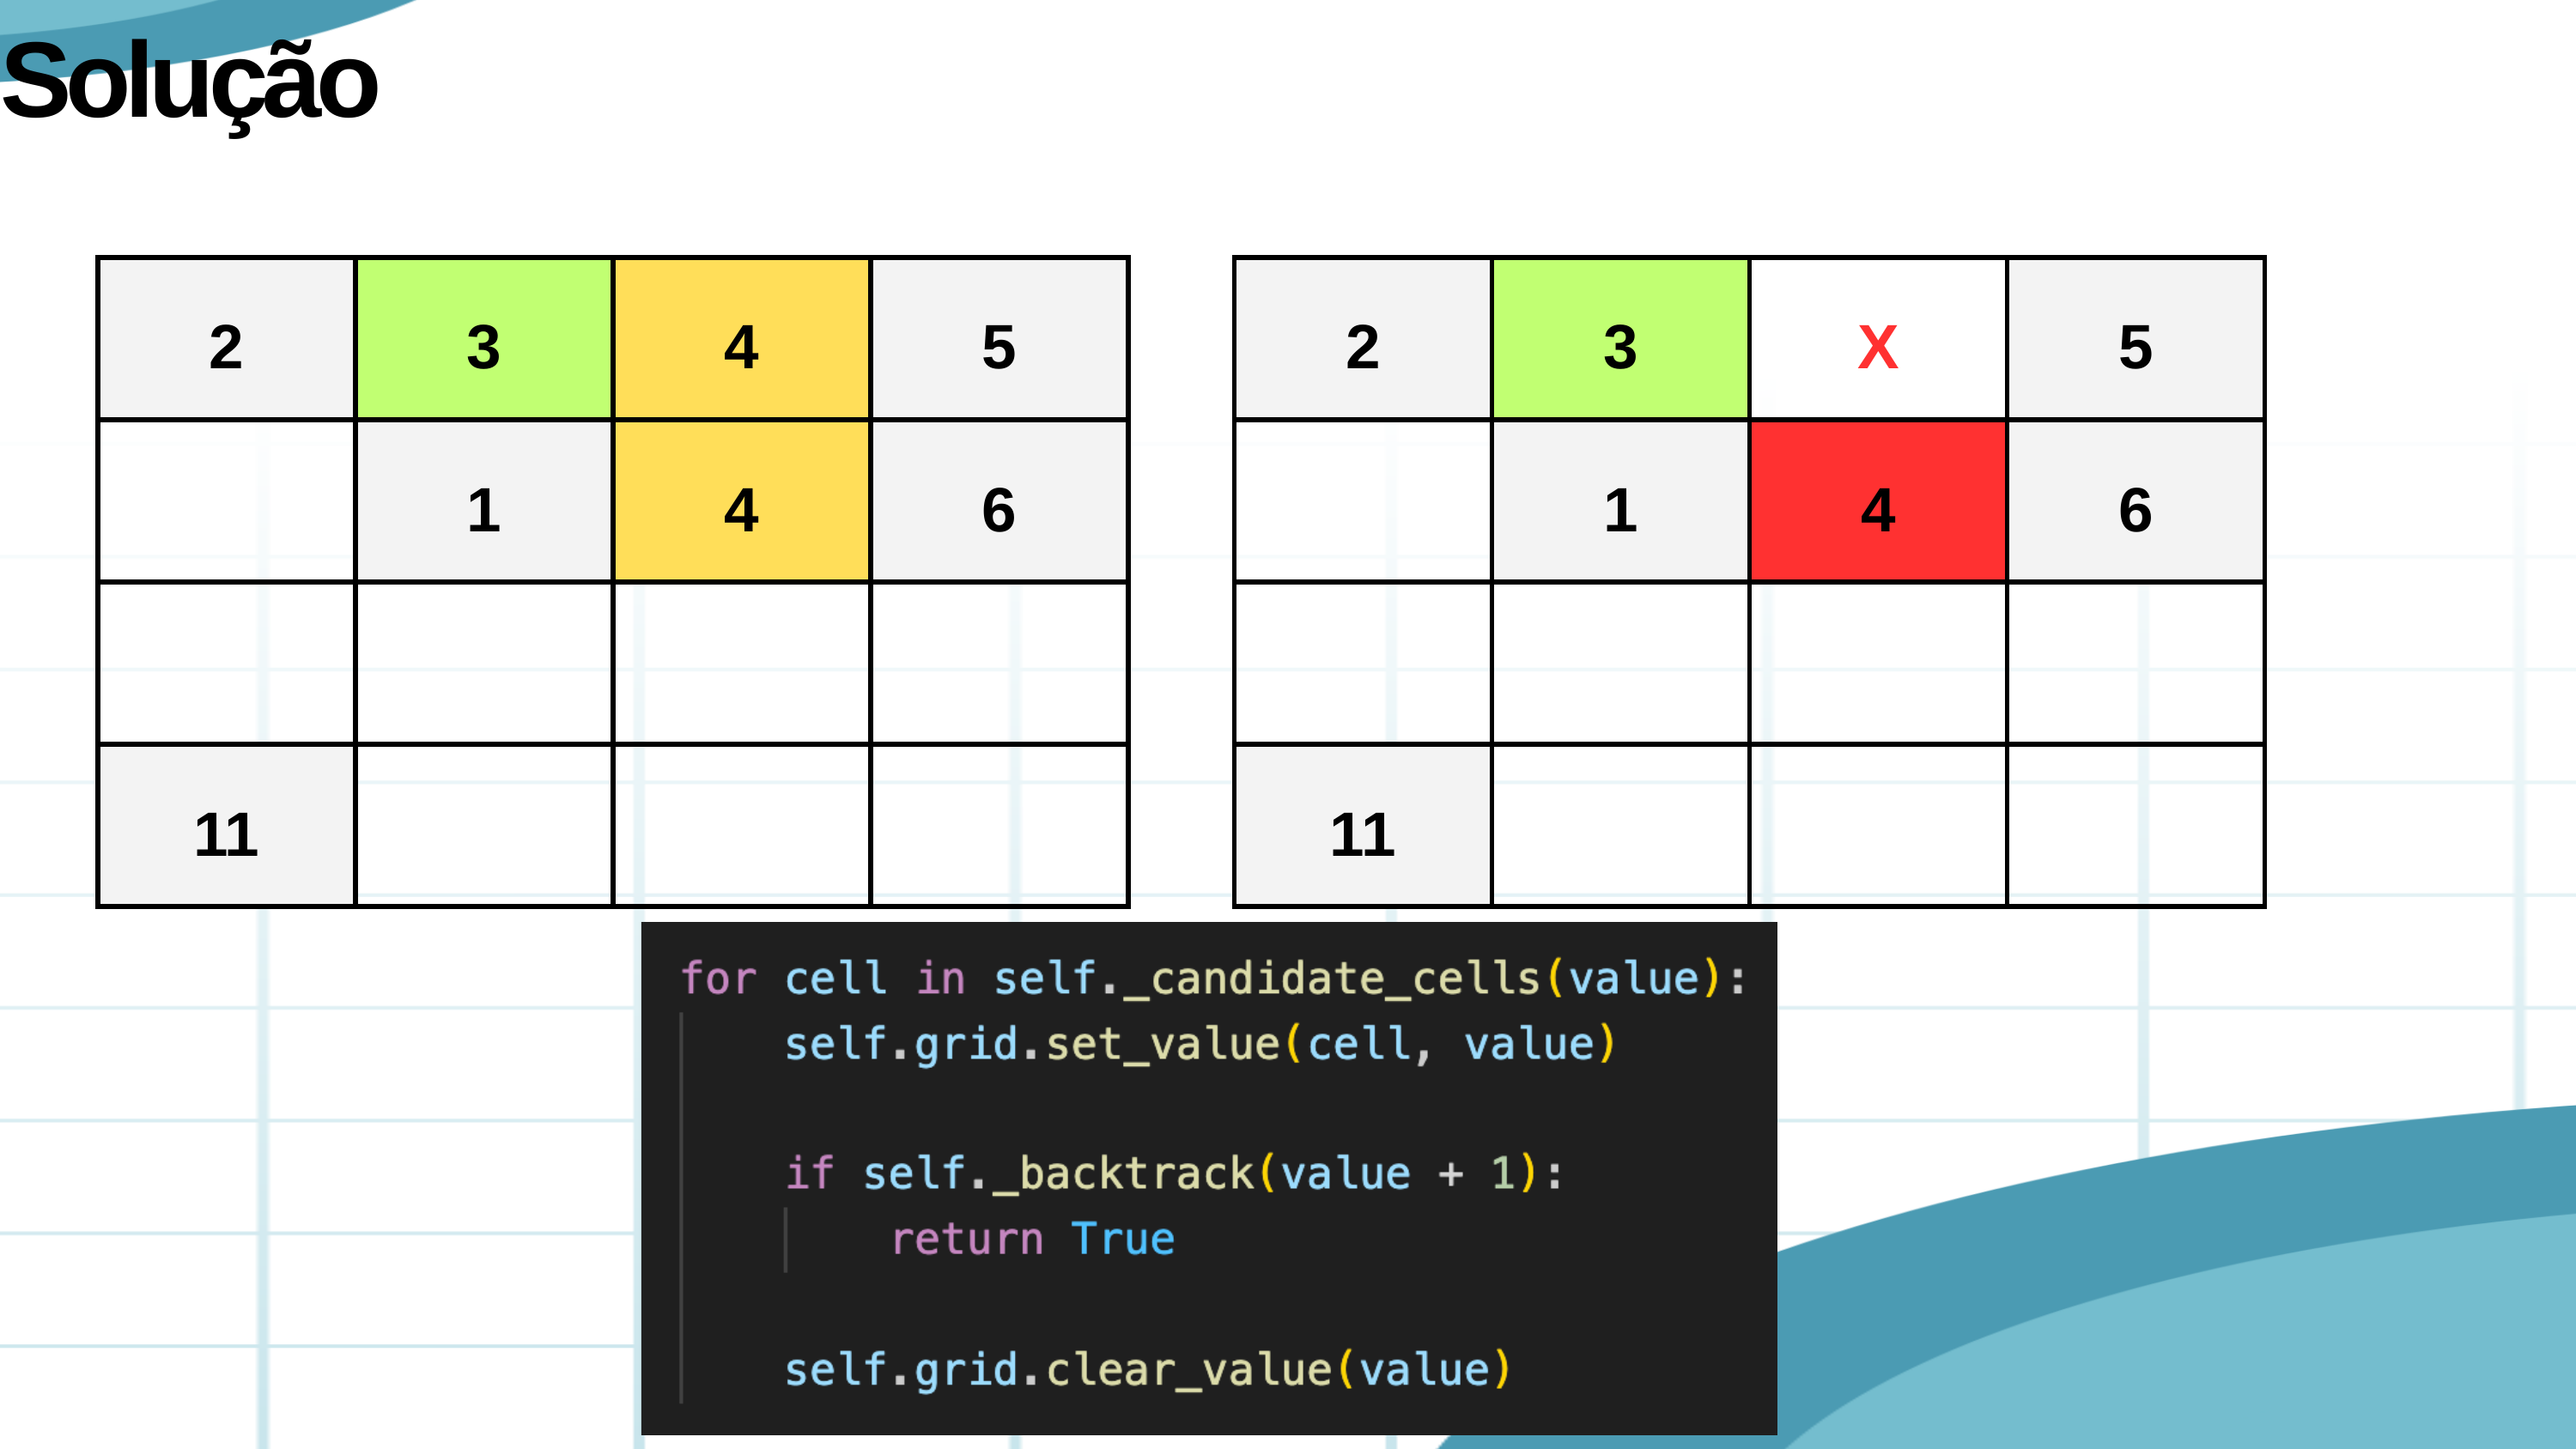

Solução
| 2 | 3 | 4 | 5 |
| --- | --- | --- | --- |
|  | 1 | 4 | 6 |
|  |  |  |  |
| 11 |  |  |  |
| 2 | 3 | X | 5 |
| --- | --- | --- | --- |
|  | 1 | 4 | 6 |
|  |  |  |  |
| 11 |  |  |  |